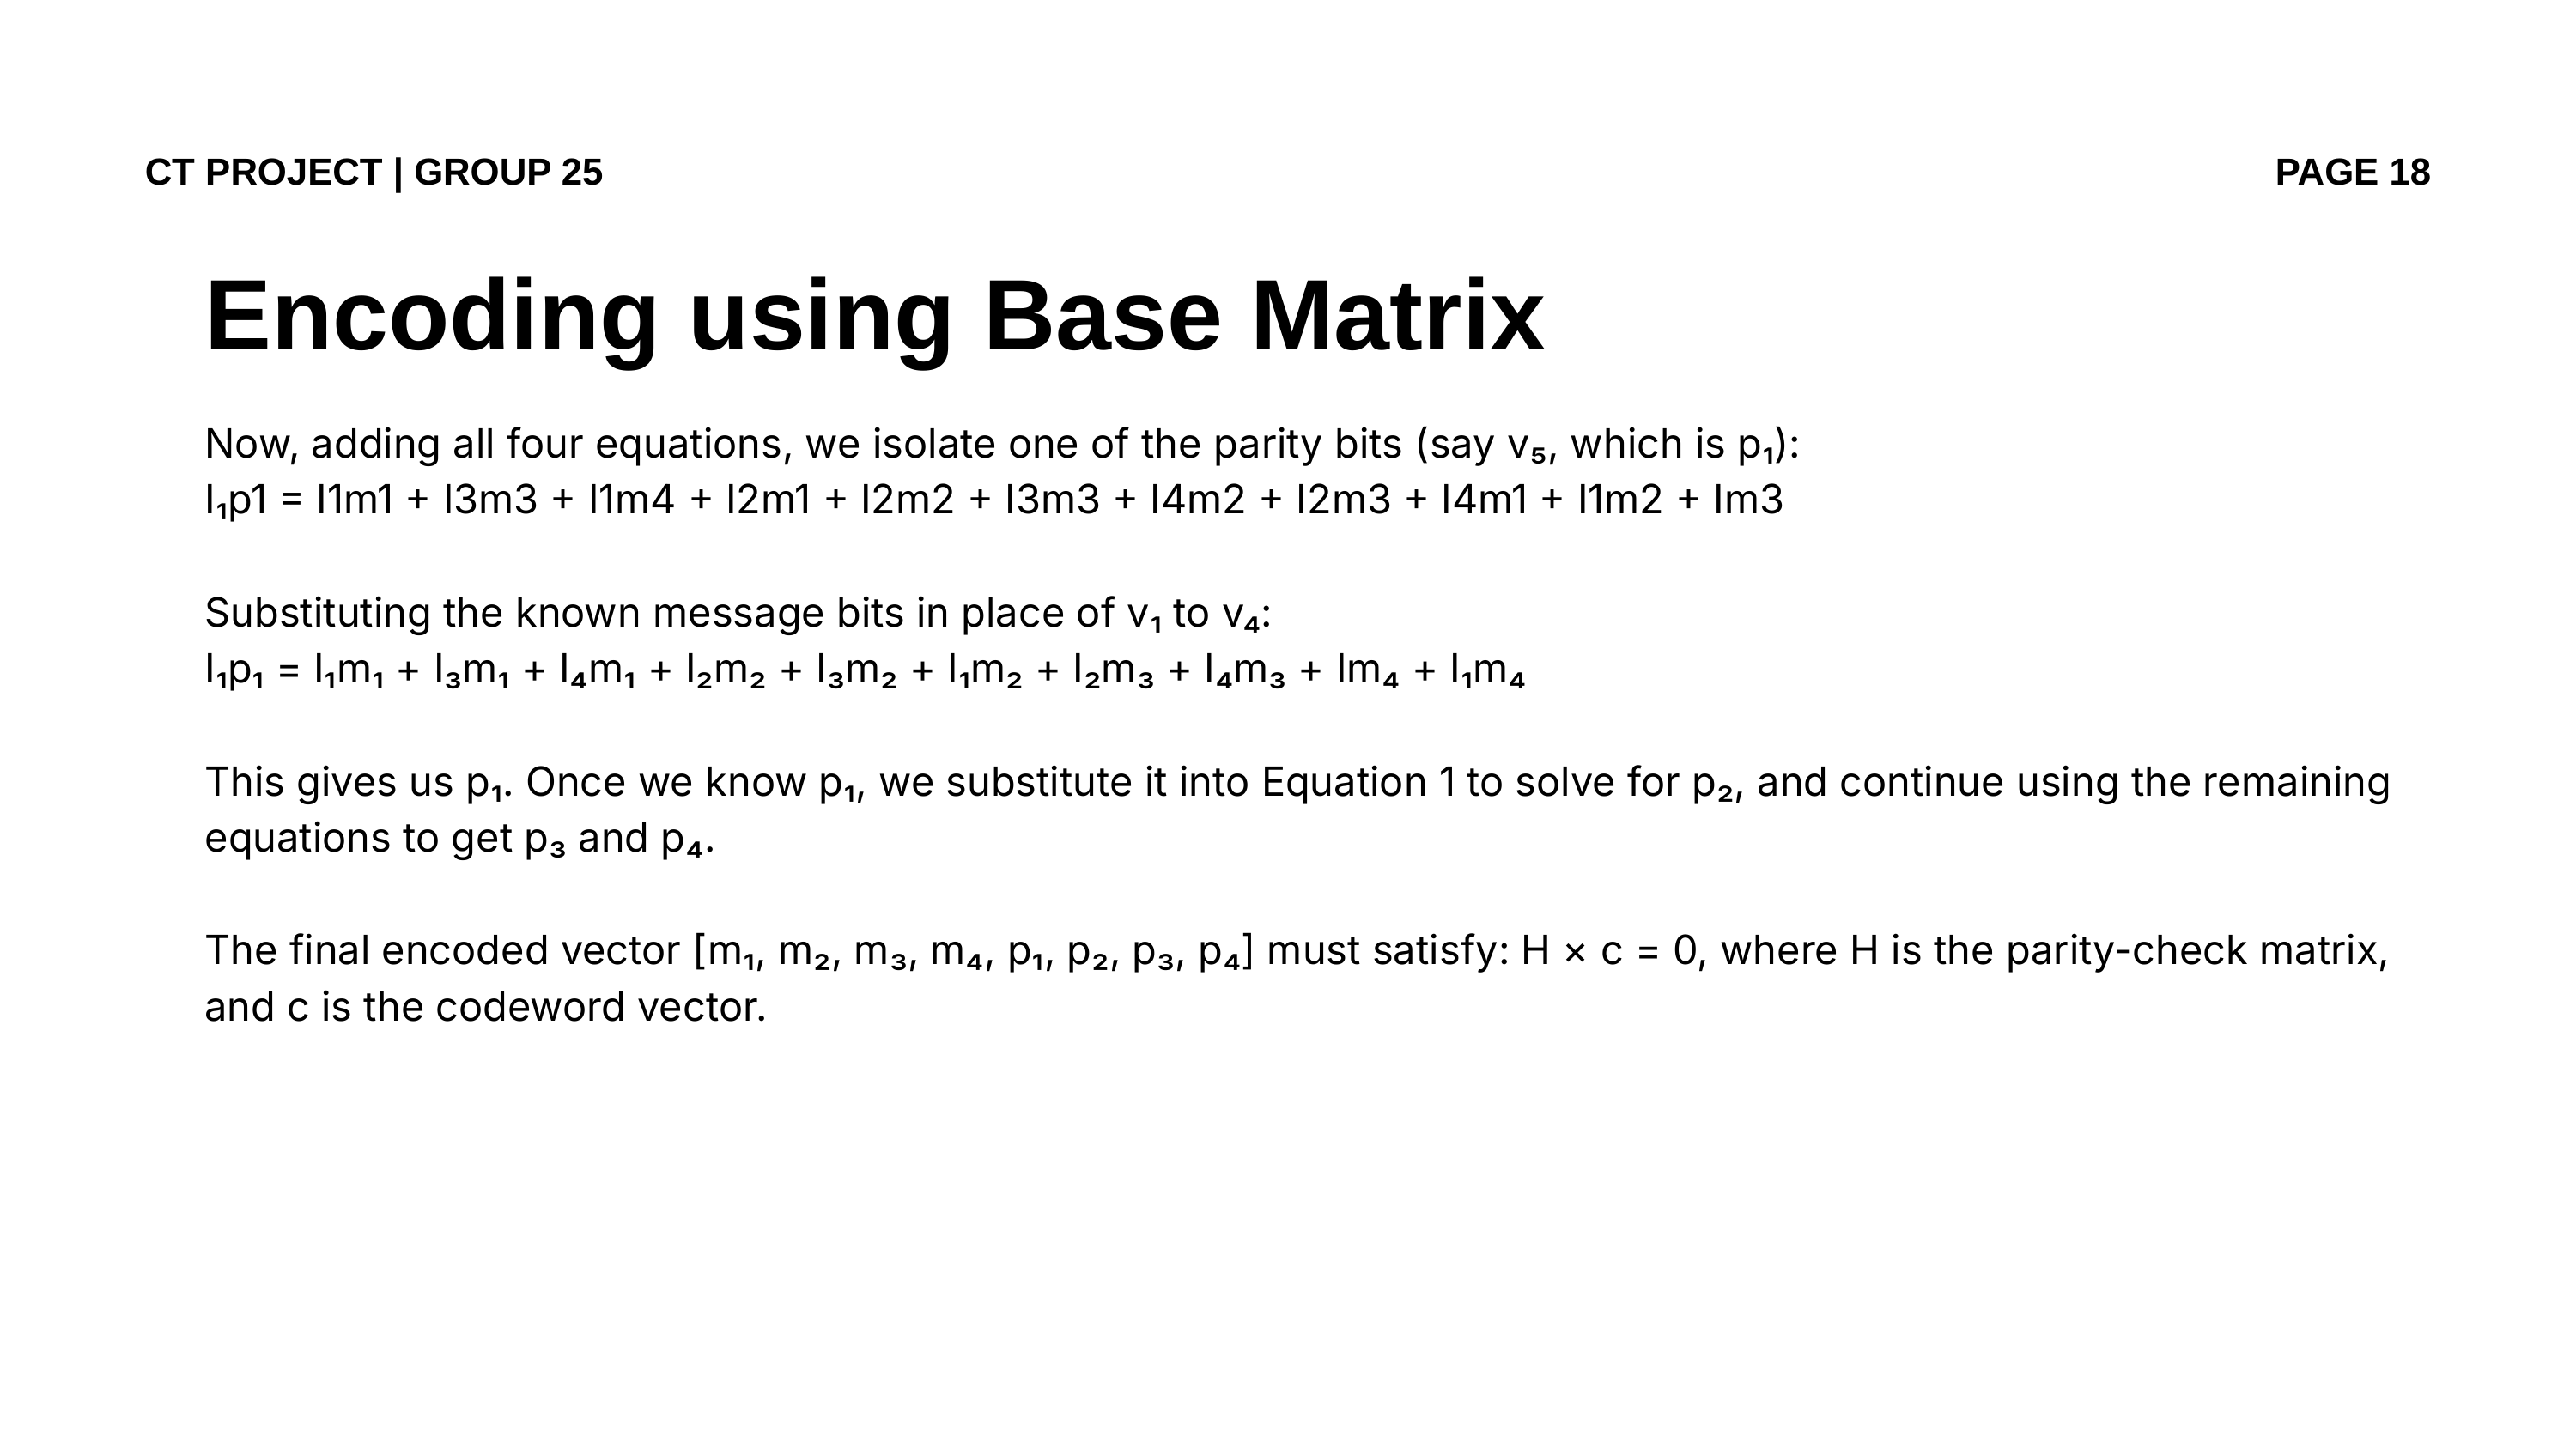

CT PROJECT | GROUP 25
PAGE 18
Encoding using Base Matrix
Now, adding all four equations, we isolate one of the parity bits (say v₅, which is p₁):
I₁p1 = I1m1 + I3m3 + I1m4 + I2m1 + I2m2 + I3m3 + I4m2 + I2m3 + I4m1 + I1m2 + Im3

Substituting the known message bits in place of v₁ to v₄:
I₁p₁ = I₁m₁ + I₃m₁ + I₄m₁ + I₂m₂ + I₃m₂ + I₁m₂ + I₂m₃ + I₄m₃ + Im₄ + I₁m₄

This gives us p₁. Once we know p₁, we substitute it into Equation 1 to solve for p₂, and continue using the remaining equations to get p₃ and p₄.

The final encoded vector [m₁, m₂, m₃, m₄, p₁, p₂, p₃, p₄] must satisfy: H × c = 0, where H is the parity-check matrix, and c is the codeword vector.